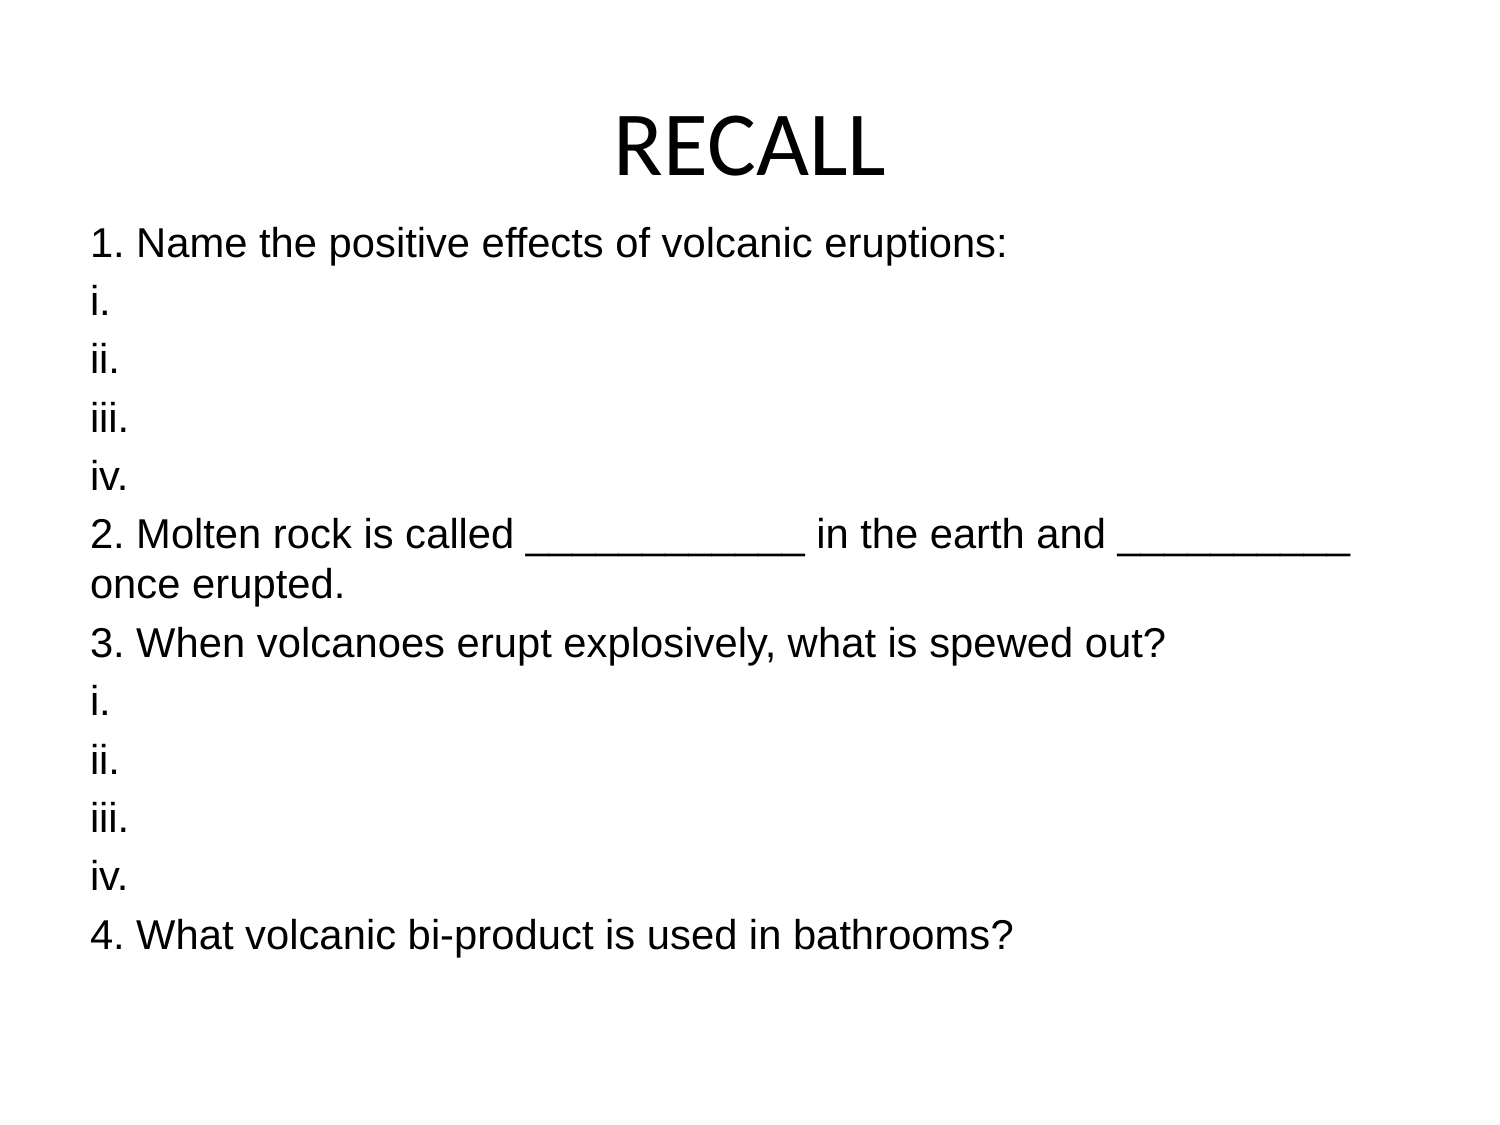

# RECALL
1. Name the positive effects of volcanic eruptions:
i.
ii.
iii.
iv.
2. Molten rock is called ____________ in the earth and __________ once erupted.
3. When volcanoes erupt explosively, what is spewed out?
i.
ii.
iii.
iv.
4. What volcanic bi-product is used in bathrooms?